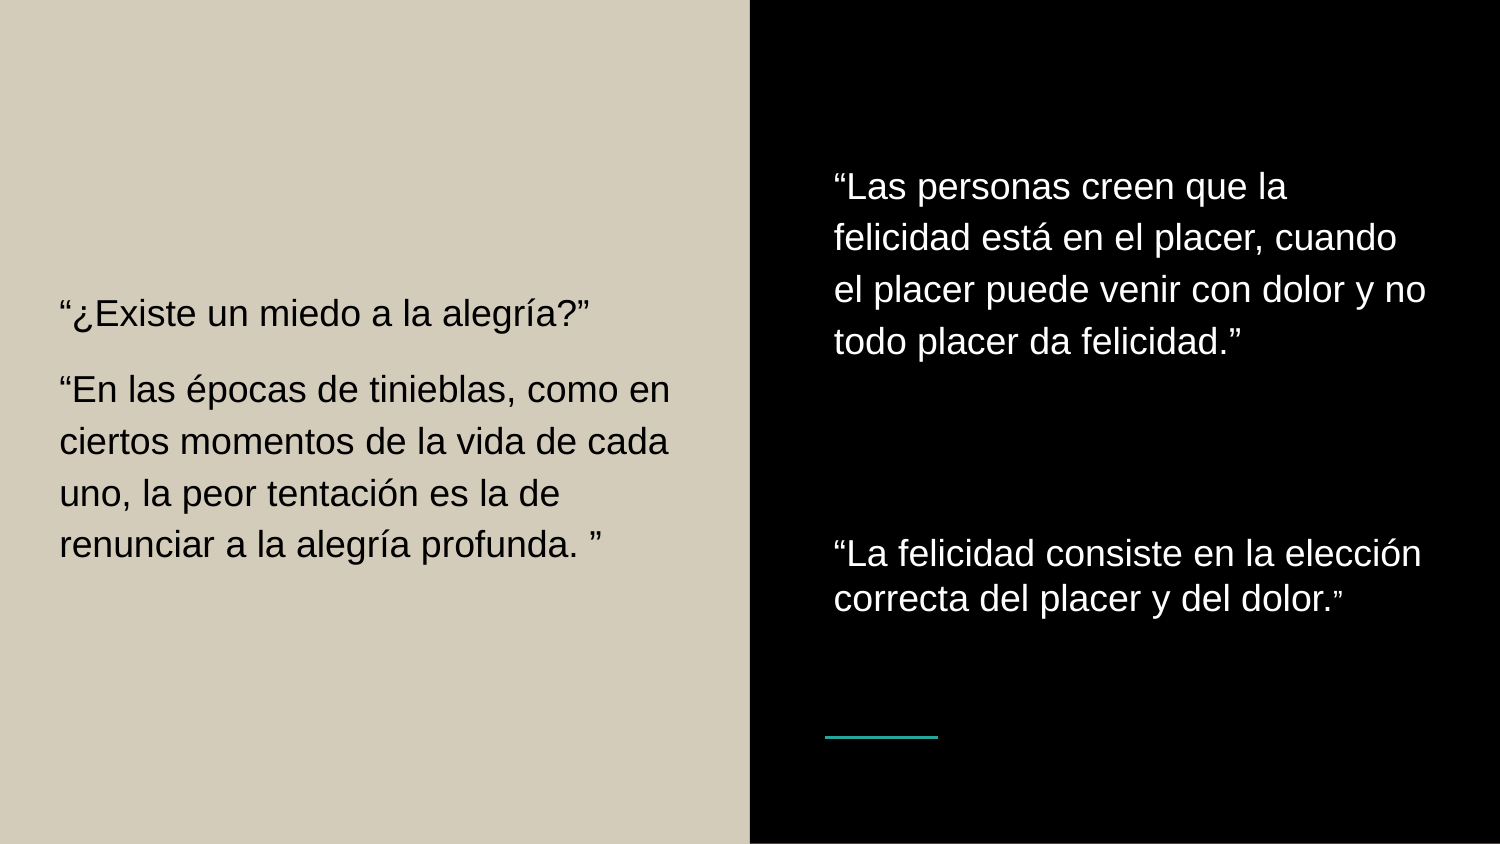

“Las personas creen que la felicidad está en el placer, cuando el placer puede venir con dolor y no todo placer da felicidad.”
“¿Existe un miedo a la alegría?”
“En las épocas de tinieblas, como en ciertos momentos de la vida de cada uno, la peor tentación es la de renunciar a la alegría profunda. ”
“La felicidad consiste en la elección correcta del placer y del dolor.”